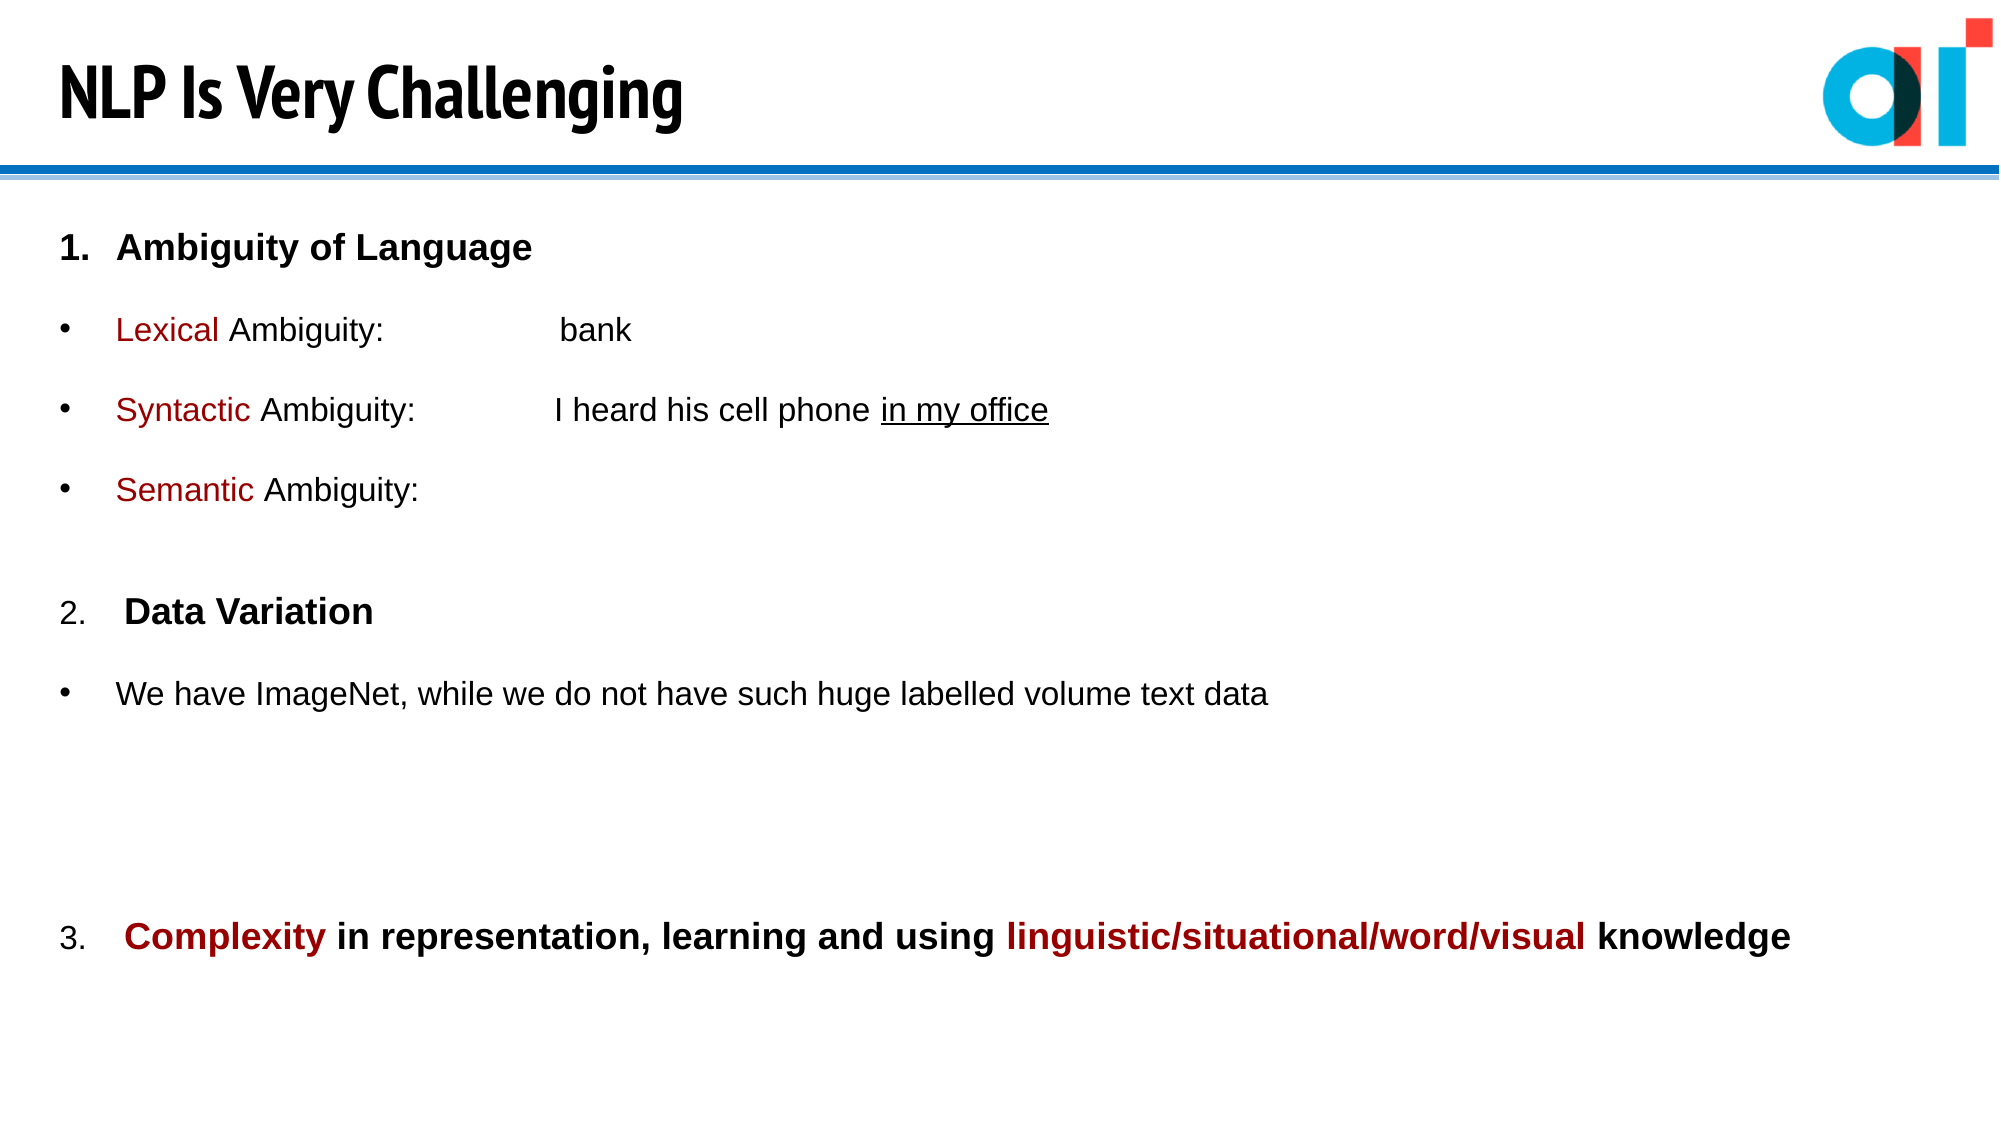

NLP Is Very Challenging

Ambiguity of Language

 Lexical Ambiguity:                   bank

 Syntactic Ambiguity:               I heard his cell phone in my office

 Semantic Ambiguity:

2.    Data Variation

 We have ImageNet, while we do not have such huge labelled volume text data

3.    Complexity in representation, learning and using linguistic/situational/word/visual knowledge